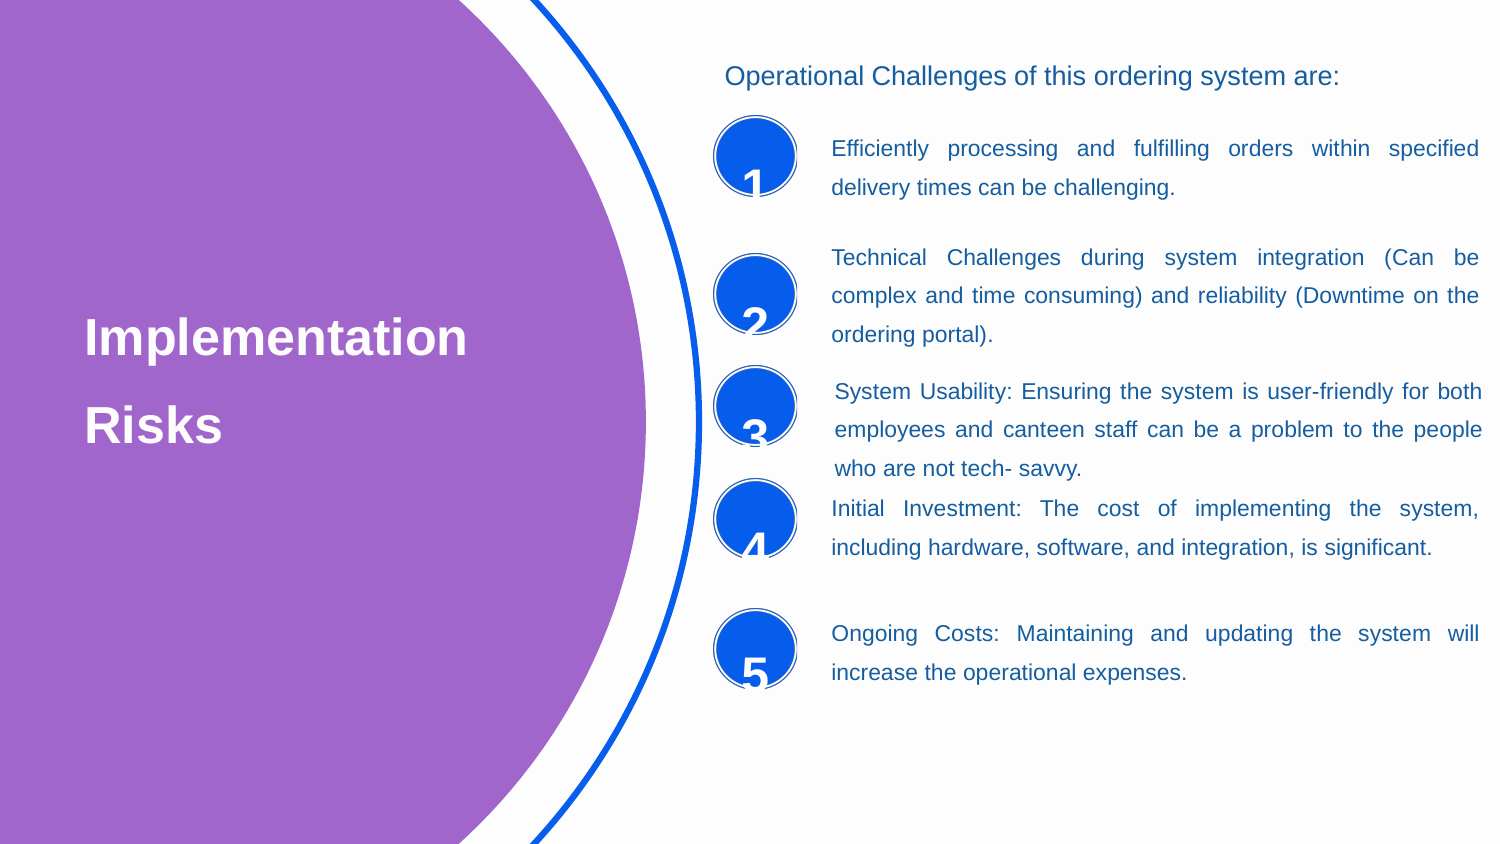

Operational Challenges of this ordering system are:

1
Efficiently processing and fulfilling orders within specified delivery times can be challenging.
Technical Challenges during system integration (Can be complex and time consuming) and reliability (Downtime on the ordering portal).

2
Implementation Risks

3
System Usability: Ensuring the system is user-friendly for both employees and canteen staff can be a problem to the people who are not tech- savvy.

4
Initial Investment: The cost of implementing the system, including hardware, software, and integration, is significant.
5
Ongoing Costs: Maintaining and updating the system will increase the operational expenses.